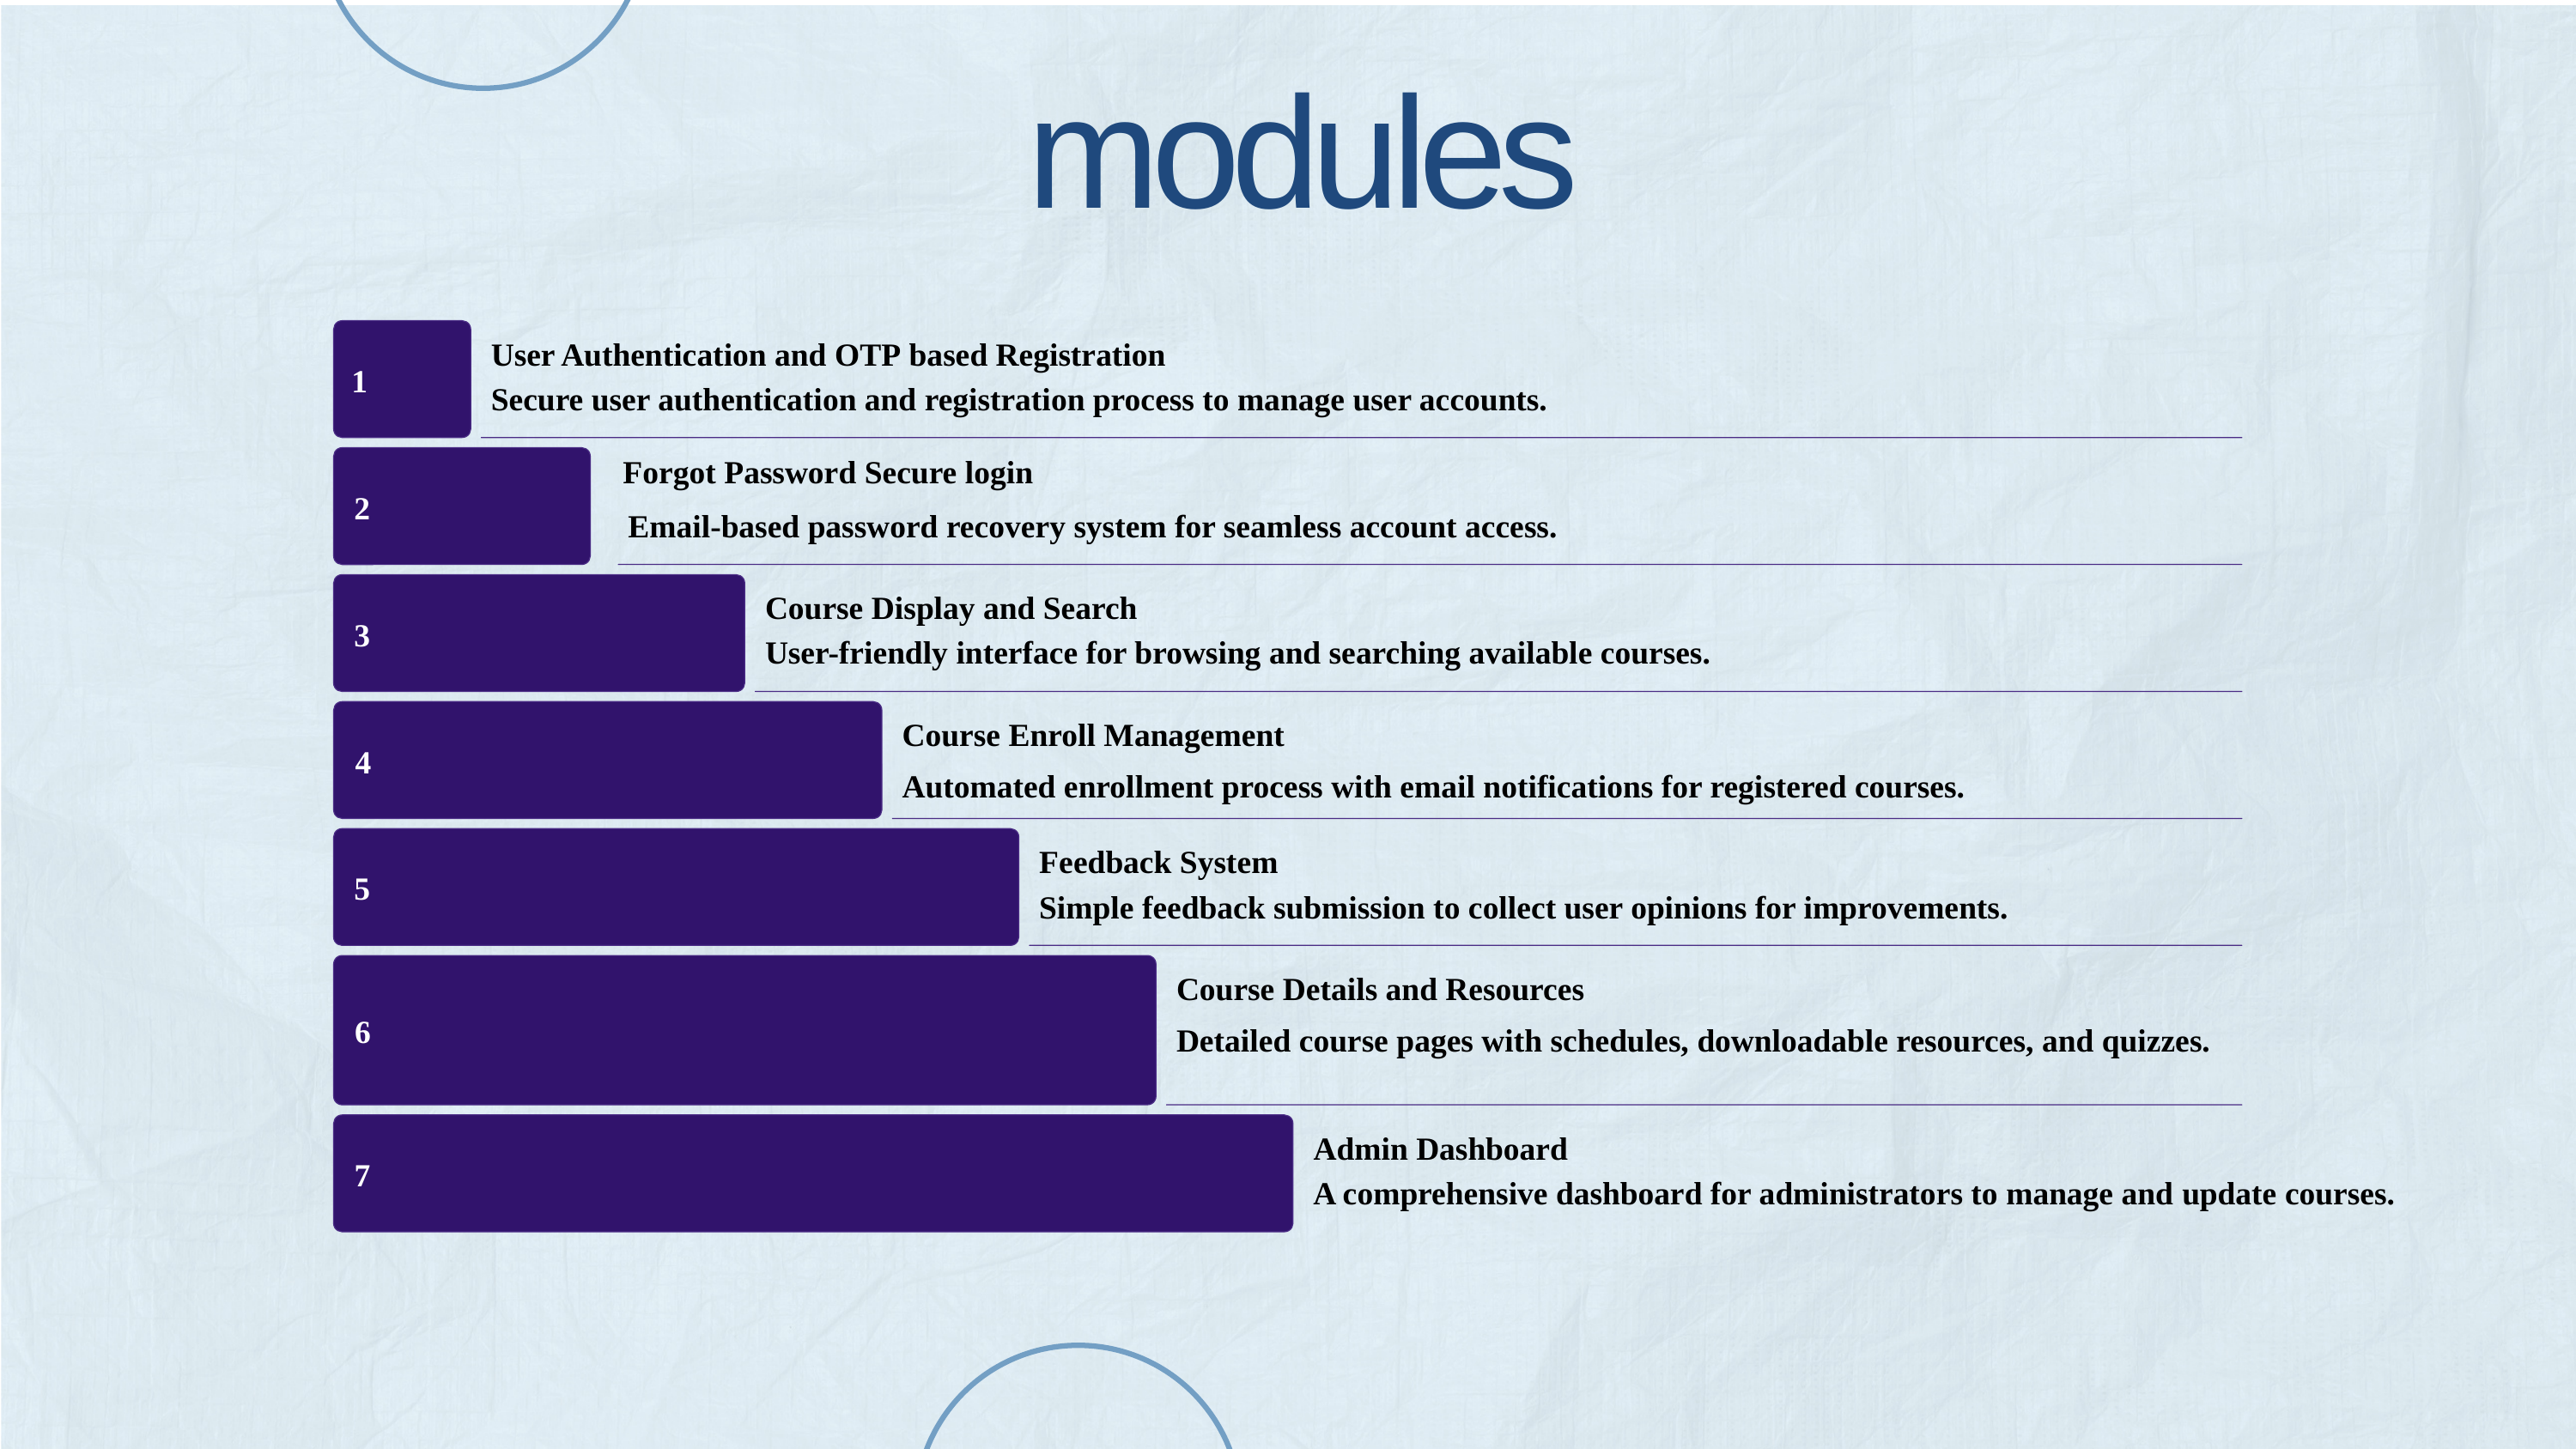

modules

User Authentication and OTP based Registration
1
Secure user authentication and registration process to manage user accounts.

            Forgot Password Secure login
2
Email-based password recovery system for seamless account access.

Course Display and Search
3
User-friendly interface for browsing and searching available courses.

Course Enroll Management
4
Automated enrollment process with email notifications for registered courses.

Feedback System
5
Simple feedback submission to collect user opinions for improvements.

Course Details and Resources
6
Detailed course pages with schedules, downloadable resources, and quizzes.

Admin Dashboard
7
A comprehensive dashboard for administrators to manage and update courses.